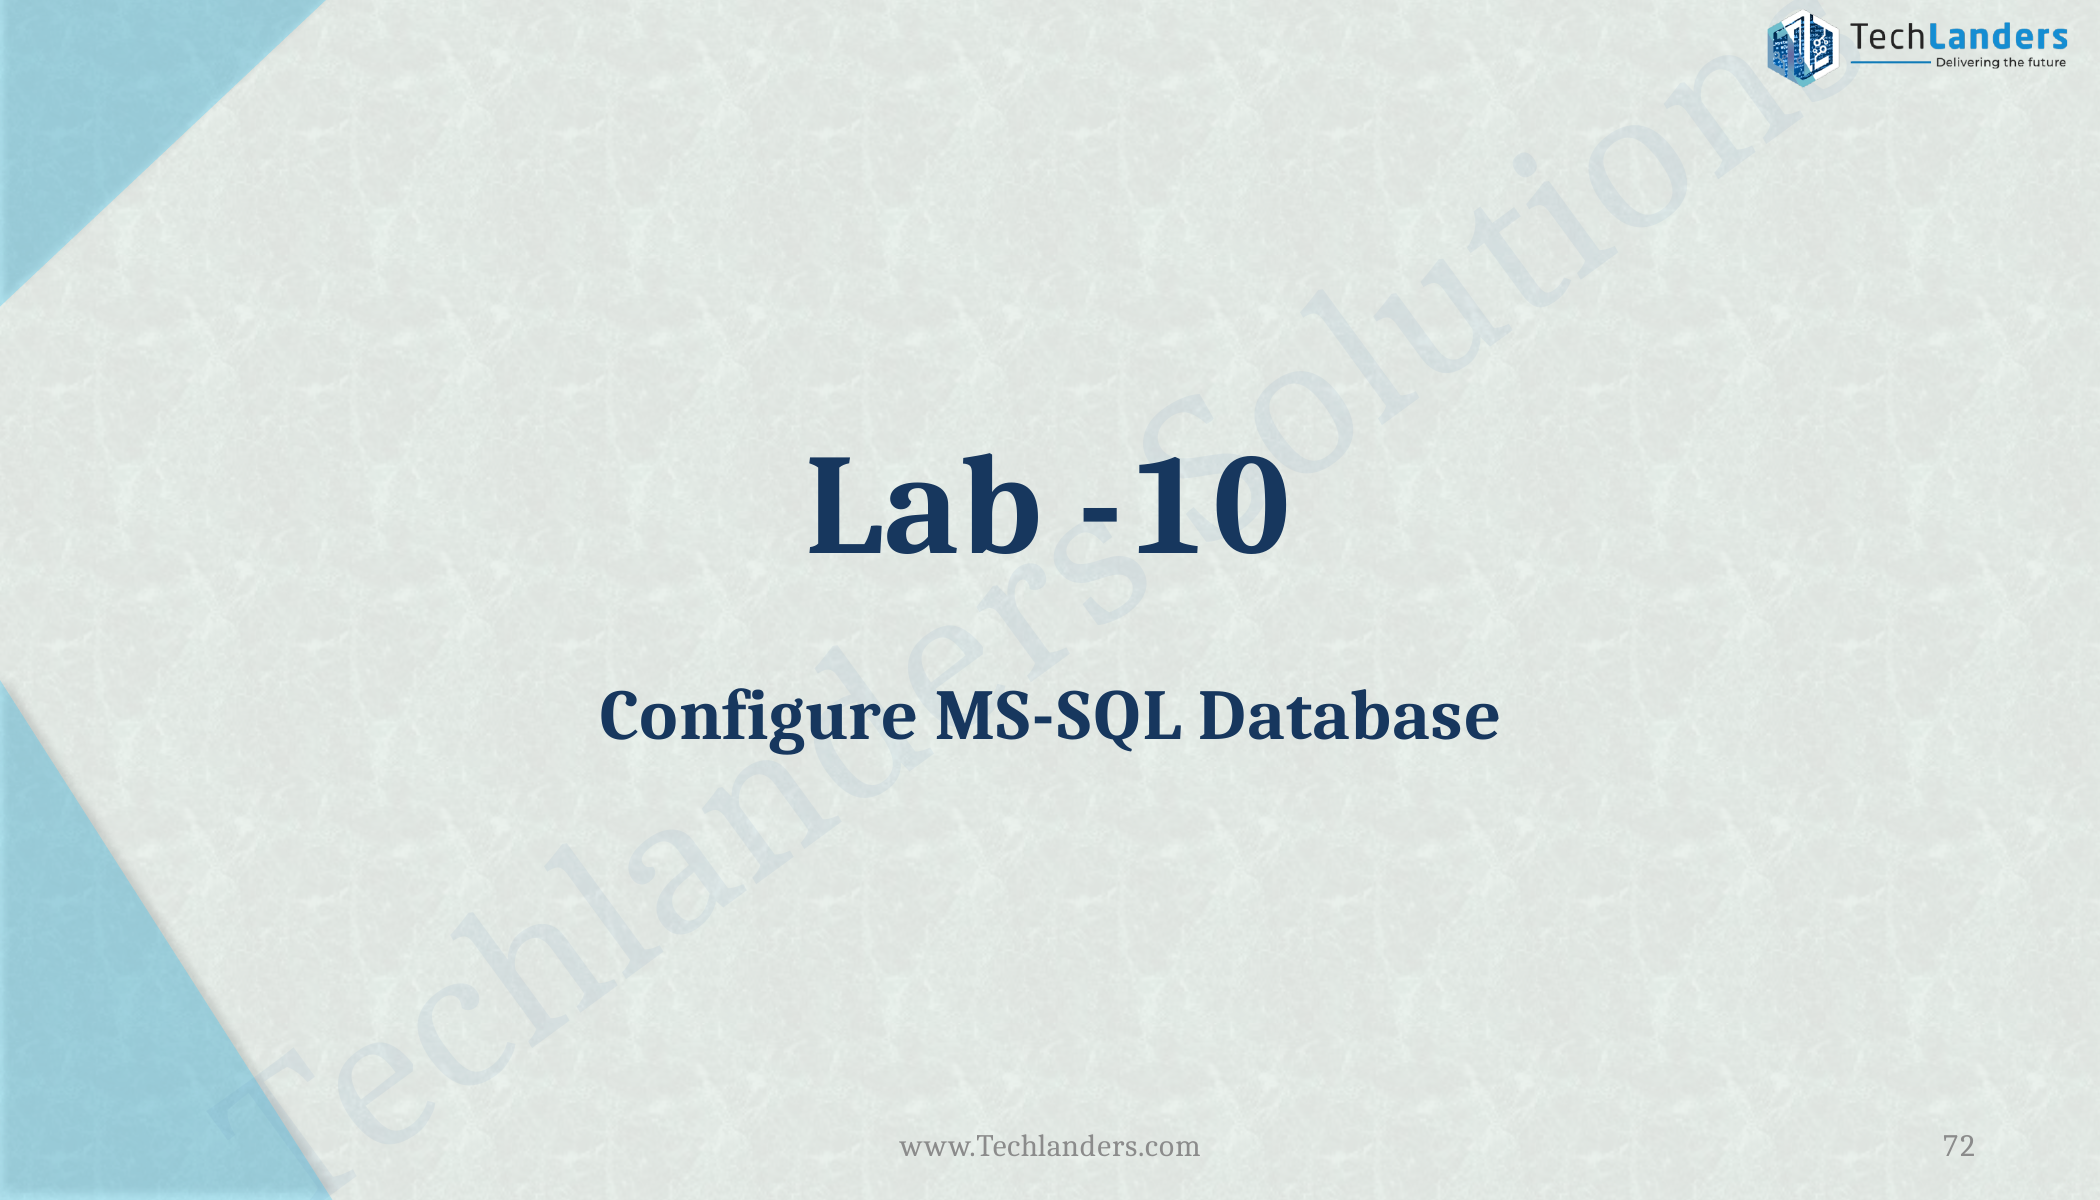

# Lab -10 Configure MS-SQL Database
www.Techlanders.com
72